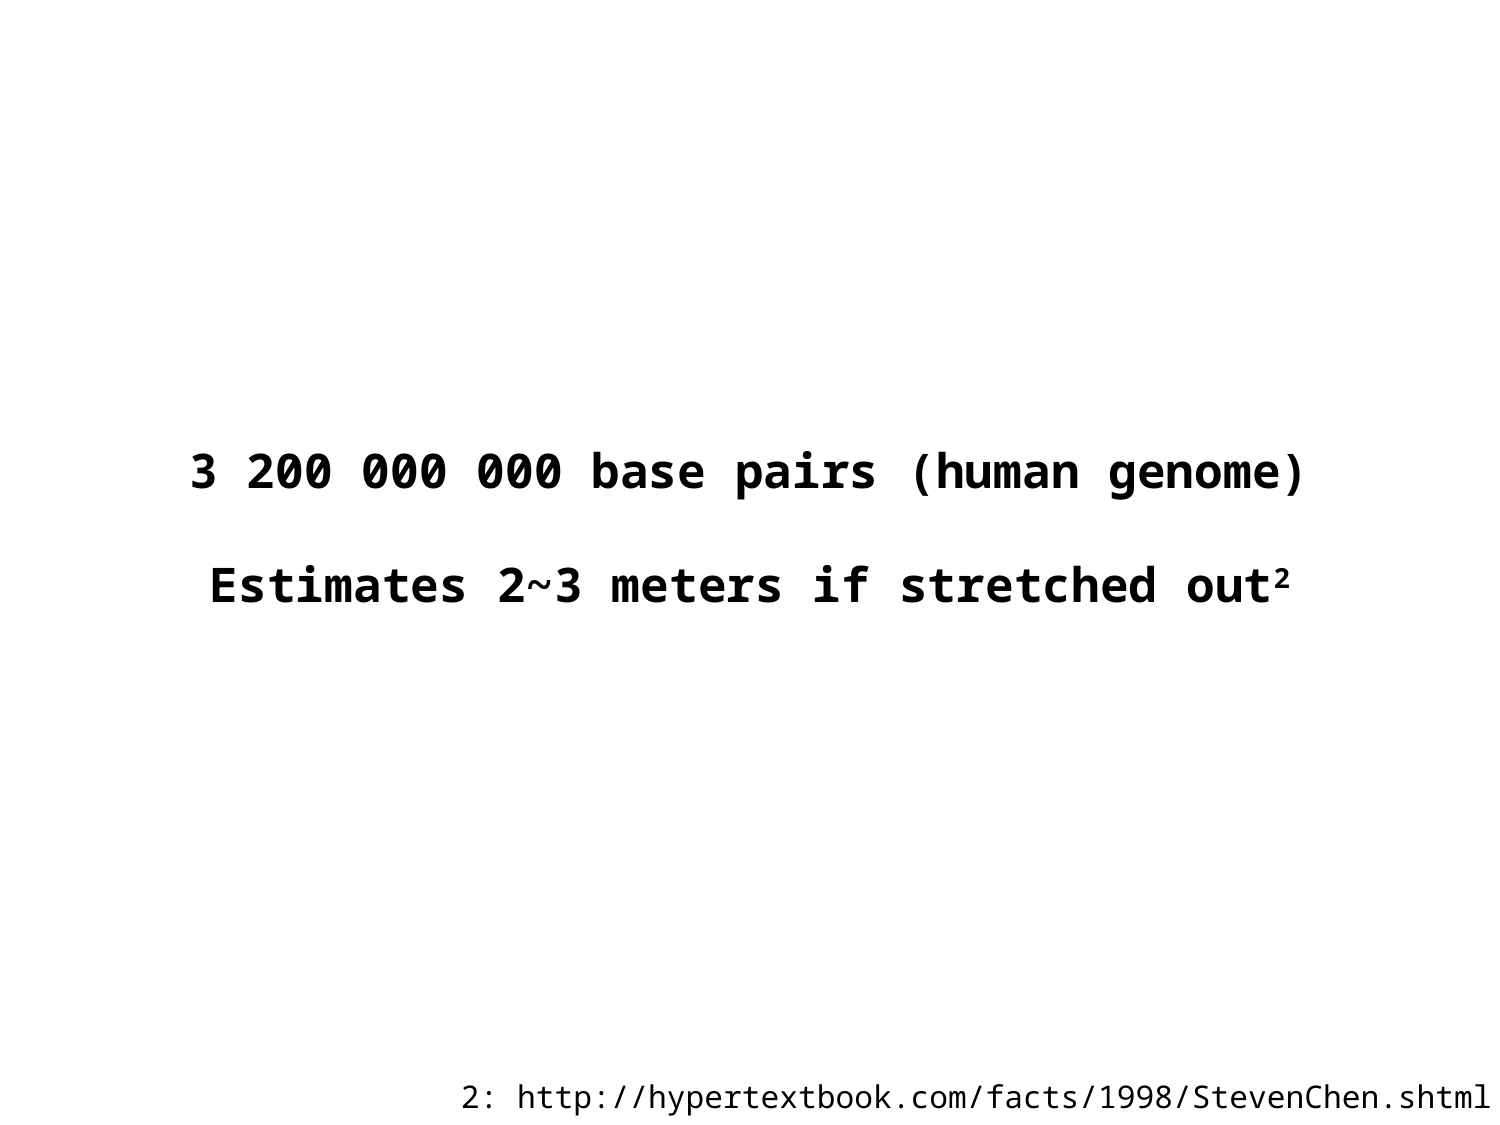

# 3 200 000 000 base pairs (human genome) Estimates 2~3 meters if stretched out2
2: http://hypertextbook.com/facts/1998/StevenChen.shtml